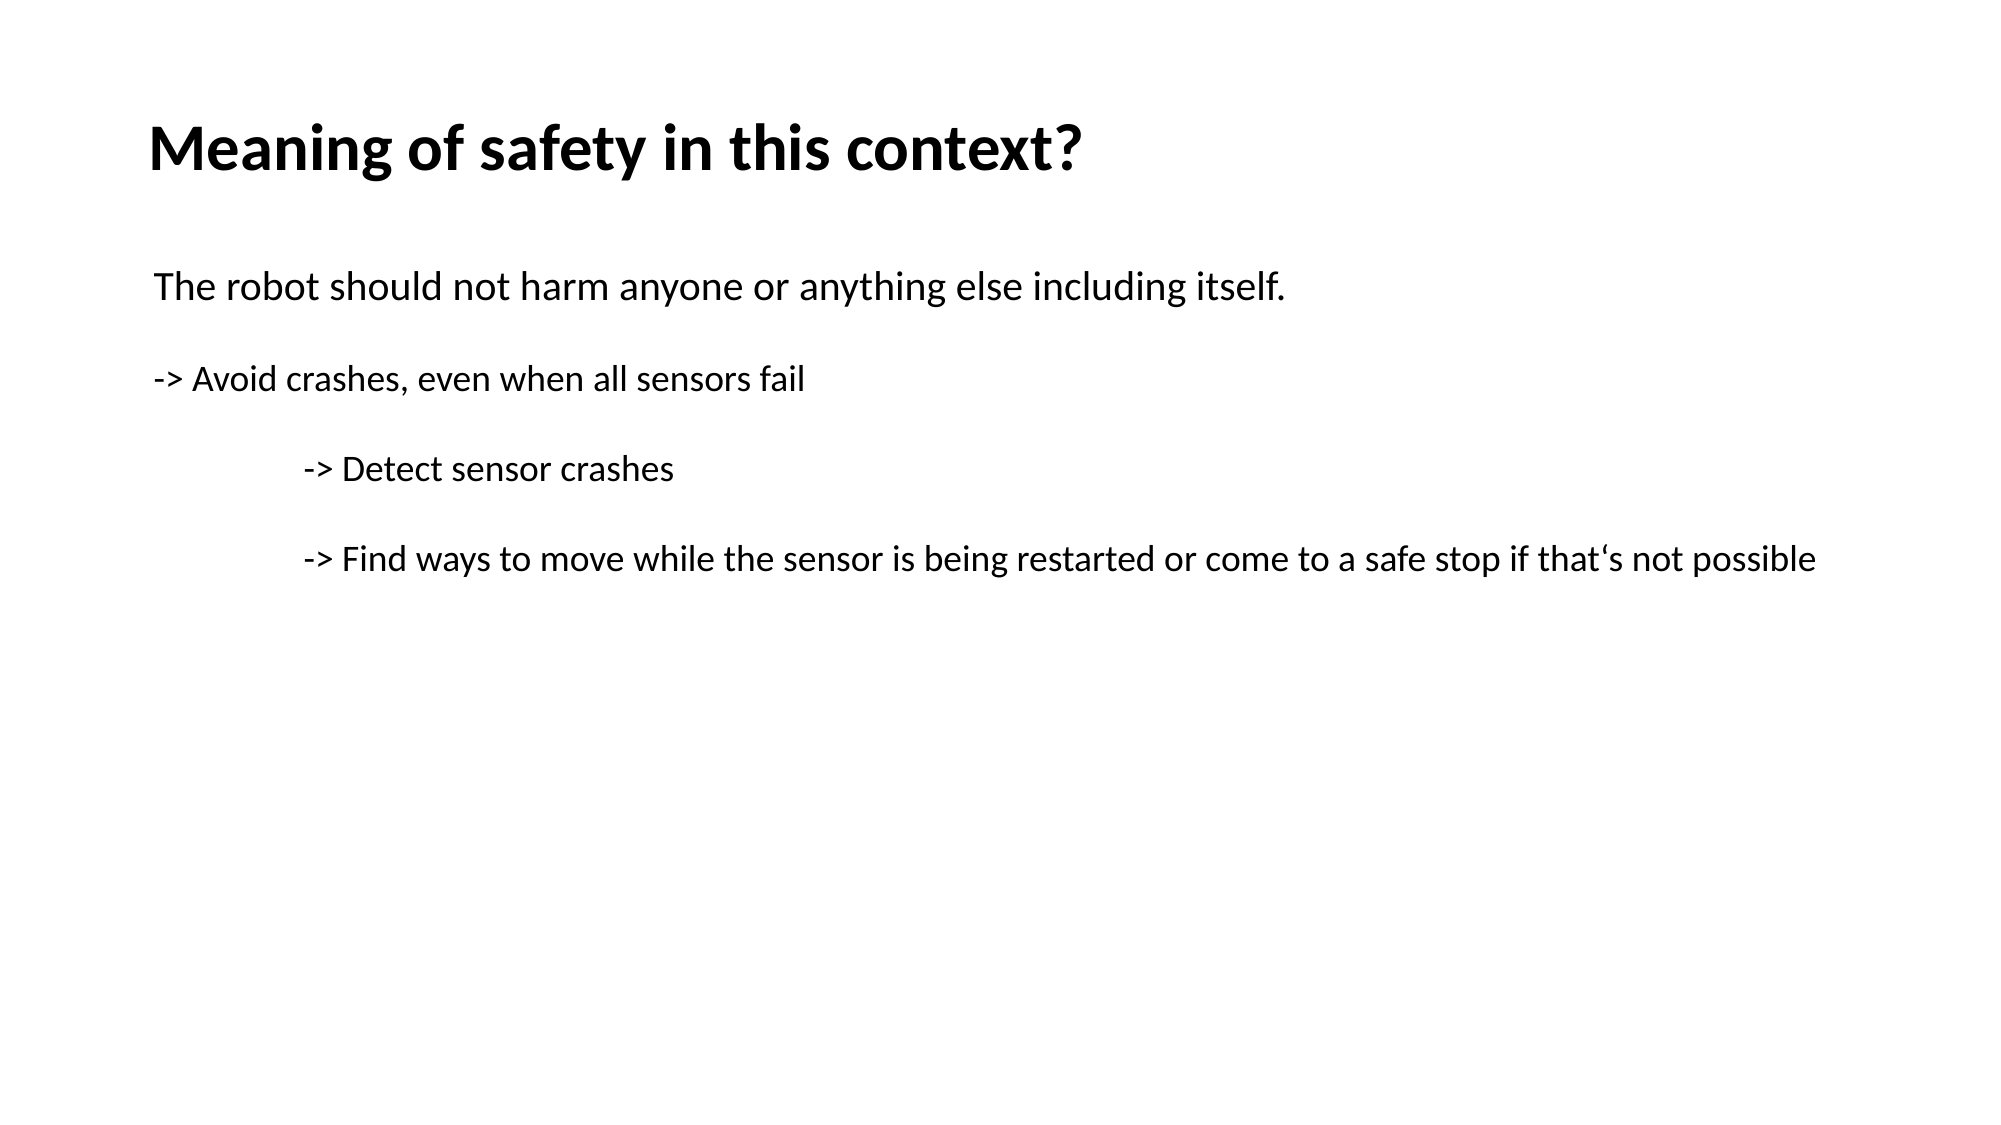

Meaning of safety in this context?
The robot should not harm anyone or anything else including itself.

-> Avoid crashes, even when all sensors fail

	-> Detect sensor crashes

	-> Find ways to move while the sensor is being restarted or come to a safe stop if that‘s not possible